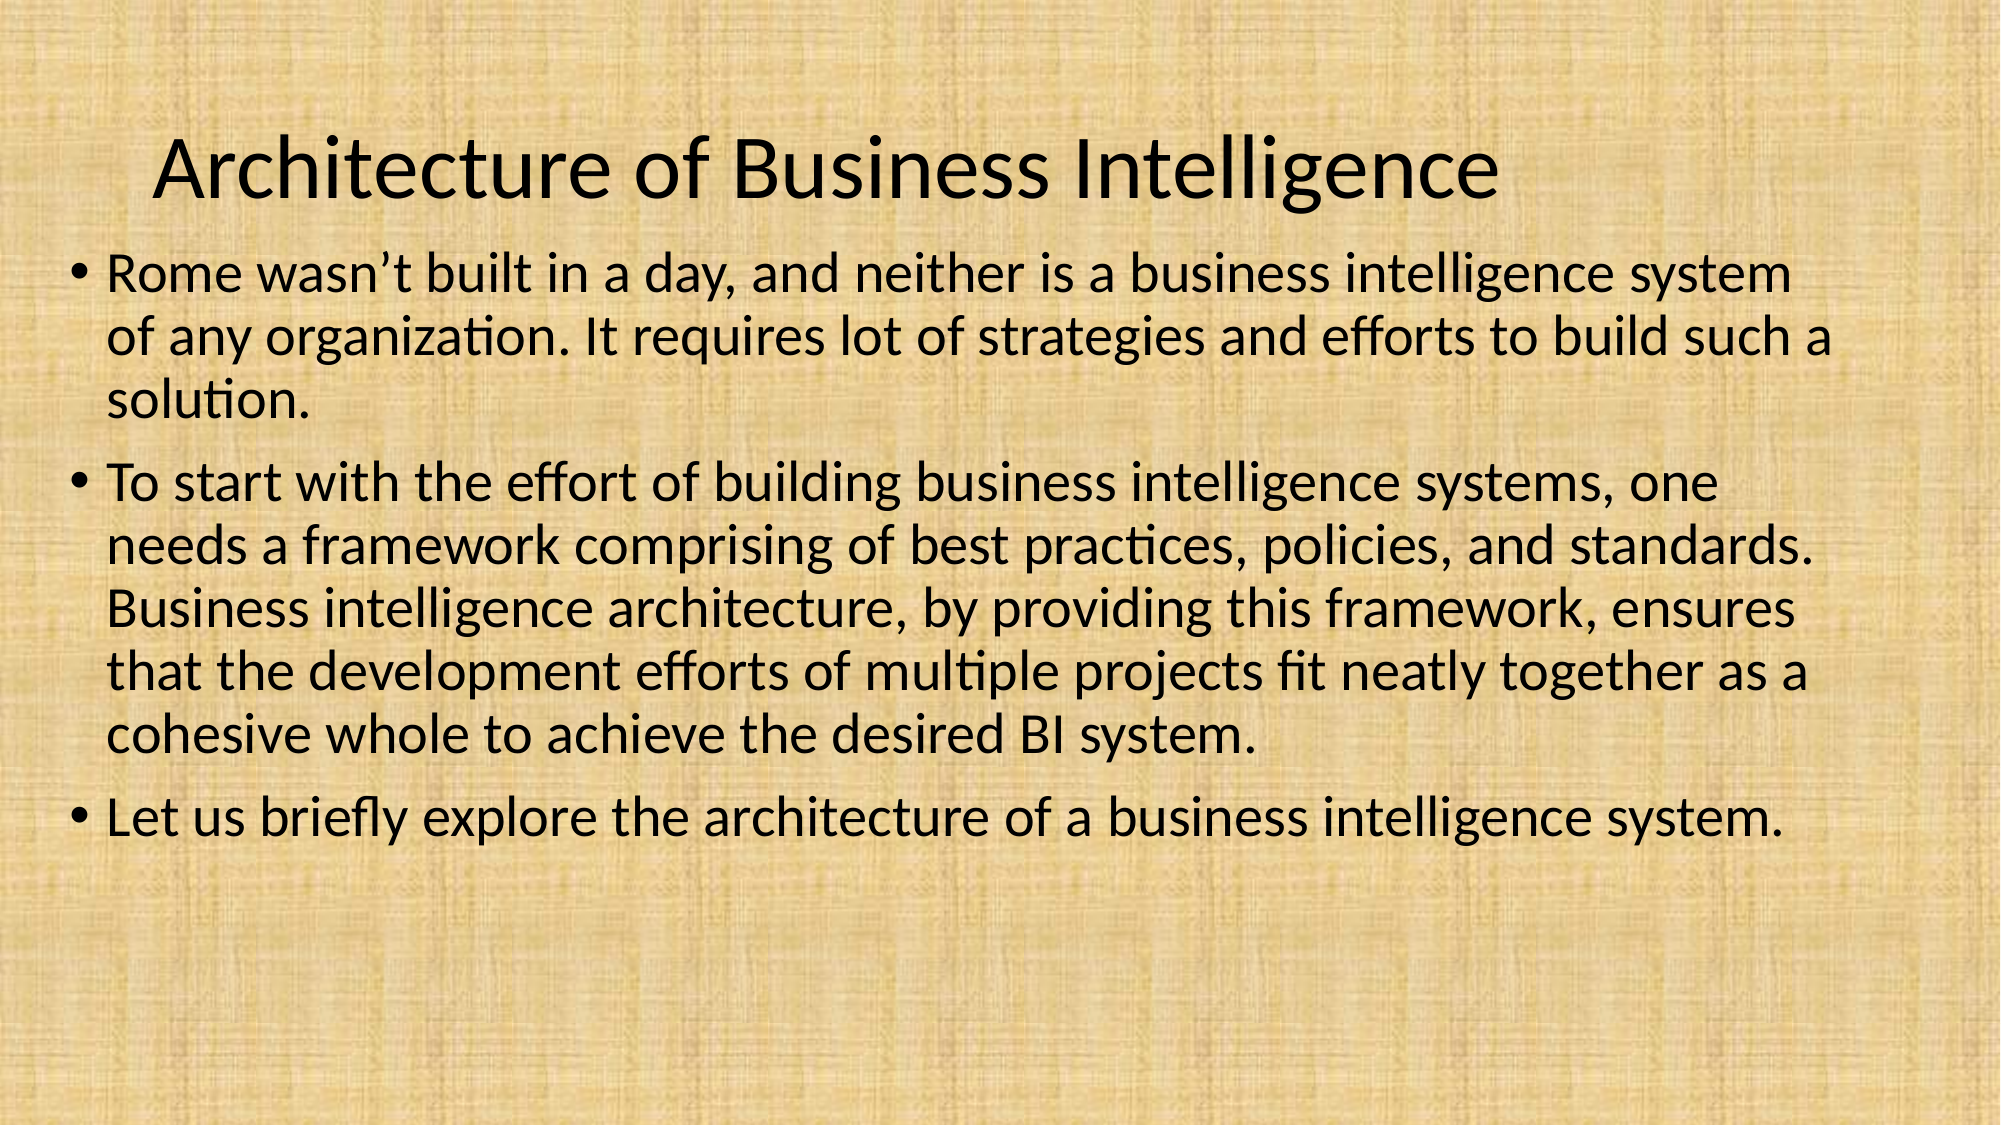

# Architecture of Business Intelligence
Rome wasn’t built in a day, and neither is a business intelligence system of any organization. It requires lot of strategies and efforts to build such a solution.
To start with the effort of building business intelligence systems, one needs a framework comprising of best practices, policies, and standards. Business intelligence architecture, by providing this framework, ensures that the development efforts of multiple projects fit neatly together as a cohesive whole to achieve the desired BI system.
Let us briefly explore the architecture of a business intelligence system.